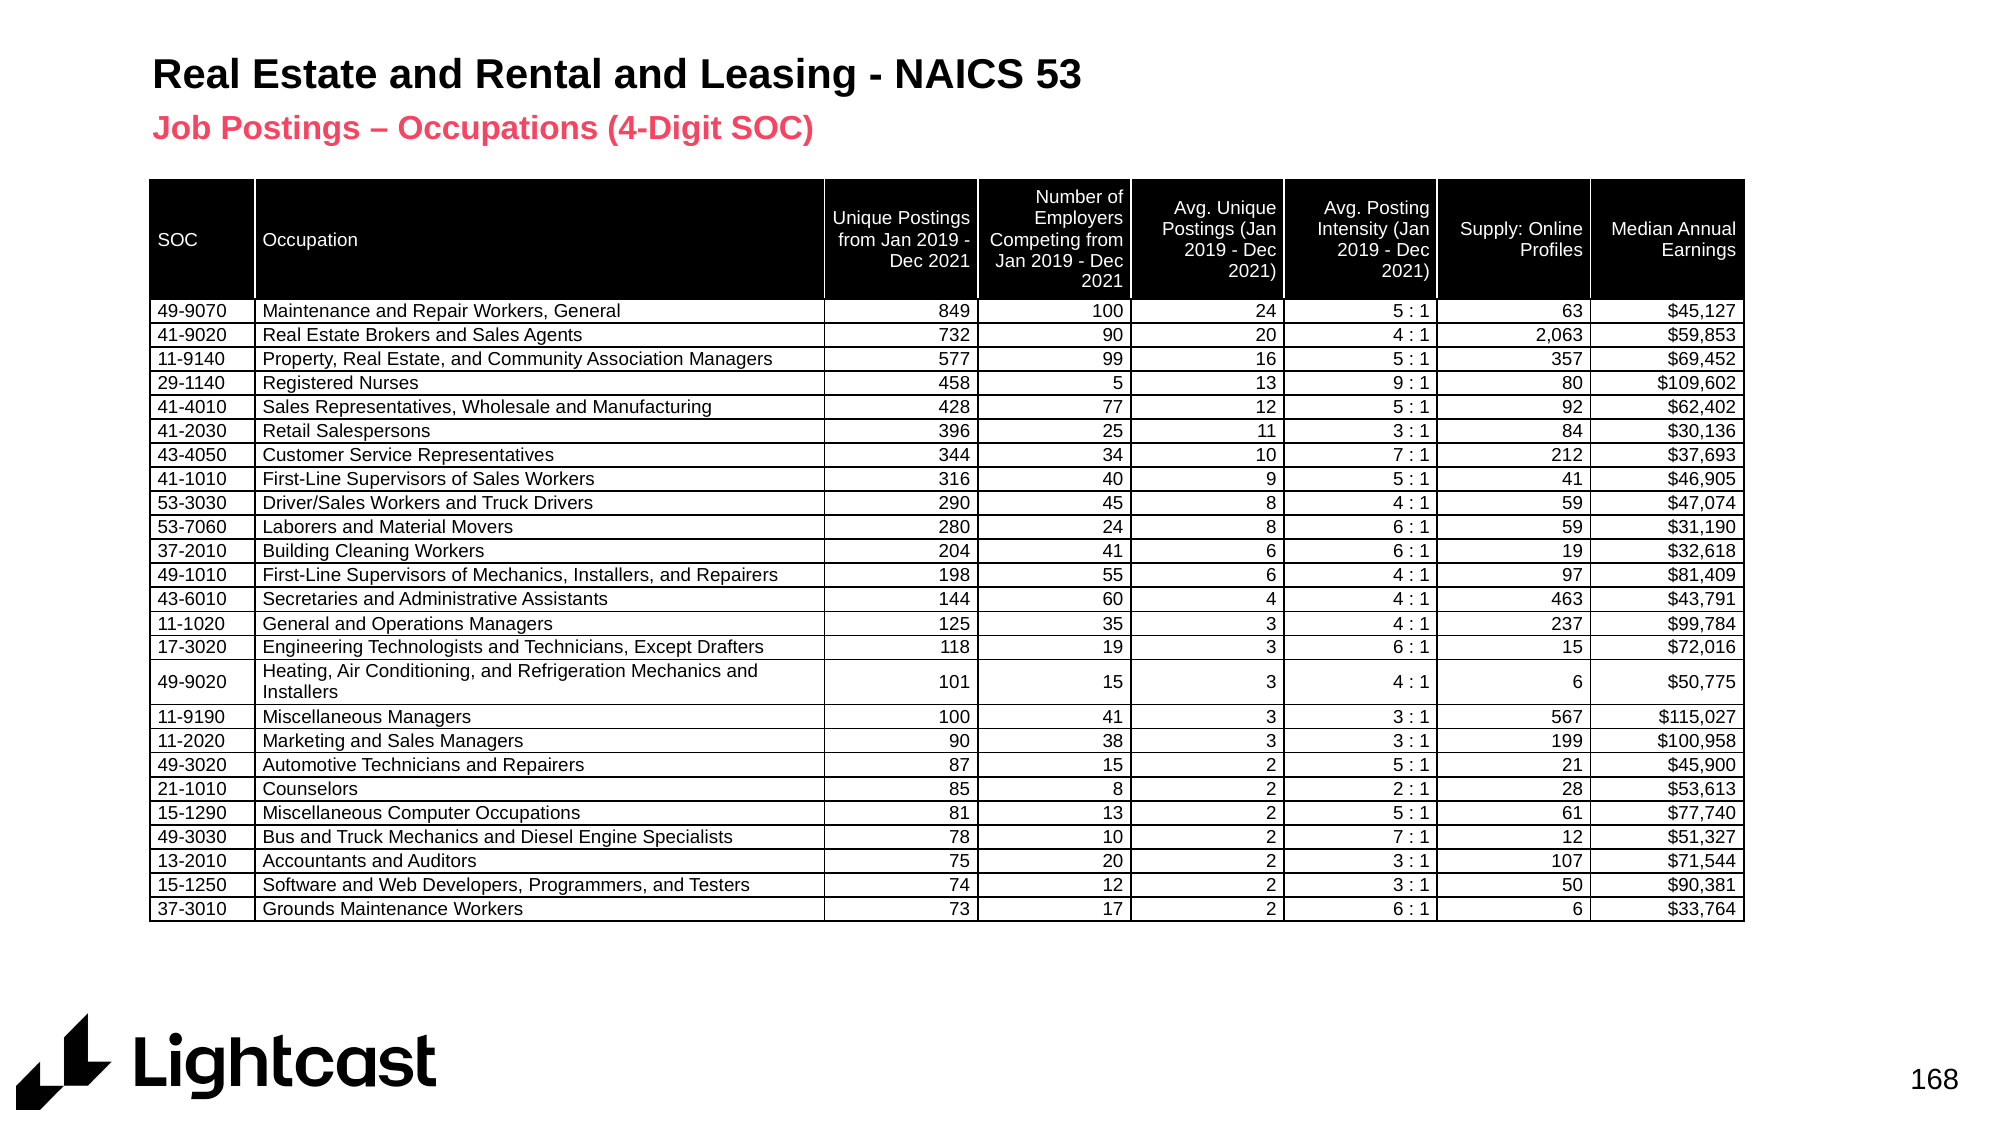

# Real Estate and Rental and Leasing - NAICS 53
Job Postings – Occupations (4-Digit SOC)
| SOC | Occupation | Unique Postings from Jan 2019 - Dec 2021 | Number of Employers Competing from Jan 2019 - Dec 2021 | Avg. Unique Postings (Jan 2019 - Dec 2021) | Avg. Posting Intensity (Jan 2019 - Dec 2021) | Supply: Online Profiles | Median Annual Earnings |
| --- | --- | --- | --- | --- | --- | --- | --- |
| 49-9070 | Maintenance and Repair Workers, General | 849 | 100 | 24 | 5 : 1 | 63 | $45,127 |
| 41-9020 | Real Estate Brokers and Sales Agents | 732 | 90 | 20 | 4 : 1 | 2,063 | $59,853 |
| 11-9140 | Property, Real Estate, and Community Association Managers | 577 | 99 | 16 | 5 : 1 | 357 | $69,452 |
| 29-1140 | Registered Nurses | 458 | 5 | 13 | 9 : 1 | 80 | $109,602 |
| 41-4010 | Sales Representatives, Wholesale and Manufacturing | 428 | 77 | 12 | 5 : 1 | 92 | $62,402 |
| 41-2030 | Retail Salespersons | 396 | 25 | 11 | 3 : 1 | 84 | $30,136 |
| 43-4050 | Customer Service Representatives | 344 | 34 | 10 | 7 : 1 | 212 | $37,693 |
| 41-1010 | First-Line Supervisors of Sales Workers | 316 | 40 | 9 | 5 : 1 | 41 | $46,905 |
| 53-3030 | Driver/Sales Workers and Truck Drivers | 290 | 45 | 8 | 4 : 1 | 59 | $47,074 |
| 53-7060 | Laborers and Material Movers | 280 | 24 | 8 | 6 : 1 | 59 | $31,190 |
| 37-2010 | Building Cleaning Workers | 204 | 41 | 6 | 6 : 1 | 19 | $32,618 |
| 49-1010 | First-Line Supervisors of Mechanics, Installers, and Repairers | 198 | 55 | 6 | 4 : 1 | 97 | $81,409 |
| 43-6010 | Secretaries and Administrative Assistants | 144 | 60 | 4 | 4 : 1 | 463 | $43,791 |
| 11-1020 | General and Operations Managers | 125 | 35 | 3 | 4 : 1 | 237 | $99,784 |
| 17-3020 | Engineering Technologists and Technicians, Except Drafters | 118 | 19 | 3 | 6 : 1 | 15 | $72,016 |
| 49-9020 | Heating, Air Conditioning, and Refrigeration Mechanics and Installers | 101 | 15 | 3 | 4 : 1 | 6 | $50,775 |
| 11-9190 | Miscellaneous Managers | 100 | 41 | 3 | 3 : 1 | 567 | $115,027 |
| 11-2020 | Marketing and Sales Managers | 90 | 38 | 3 | 3 : 1 | 199 | $100,958 |
| 49-3020 | Automotive Technicians and Repairers | 87 | 15 | 2 | 5 : 1 | 21 | $45,900 |
| 21-1010 | Counselors | 85 | 8 | 2 | 2 : 1 | 28 | $53,613 |
| 15-1290 | Miscellaneous Computer Occupations | 81 | 13 | 2 | 5 : 1 | 61 | $77,740 |
| 49-3030 | Bus and Truck Mechanics and Diesel Engine Specialists | 78 | 10 | 2 | 7 : 1 | 12 | $51,327 |
| 13-2010 | Accountants and Auditors | 75 | 20 | 2 | 3 : 1 | 107 | $71,544 |
| 15-1250 | Software and Web Developers, Programmers, and Testers | 74 | 12 | 2 | 3 : 1 | 50 | $90,381 |
| 37-3010 | Grounds Maintenance Workers | 73 | 17 | 2 | 6 : 1 | 6 | $33,764 |